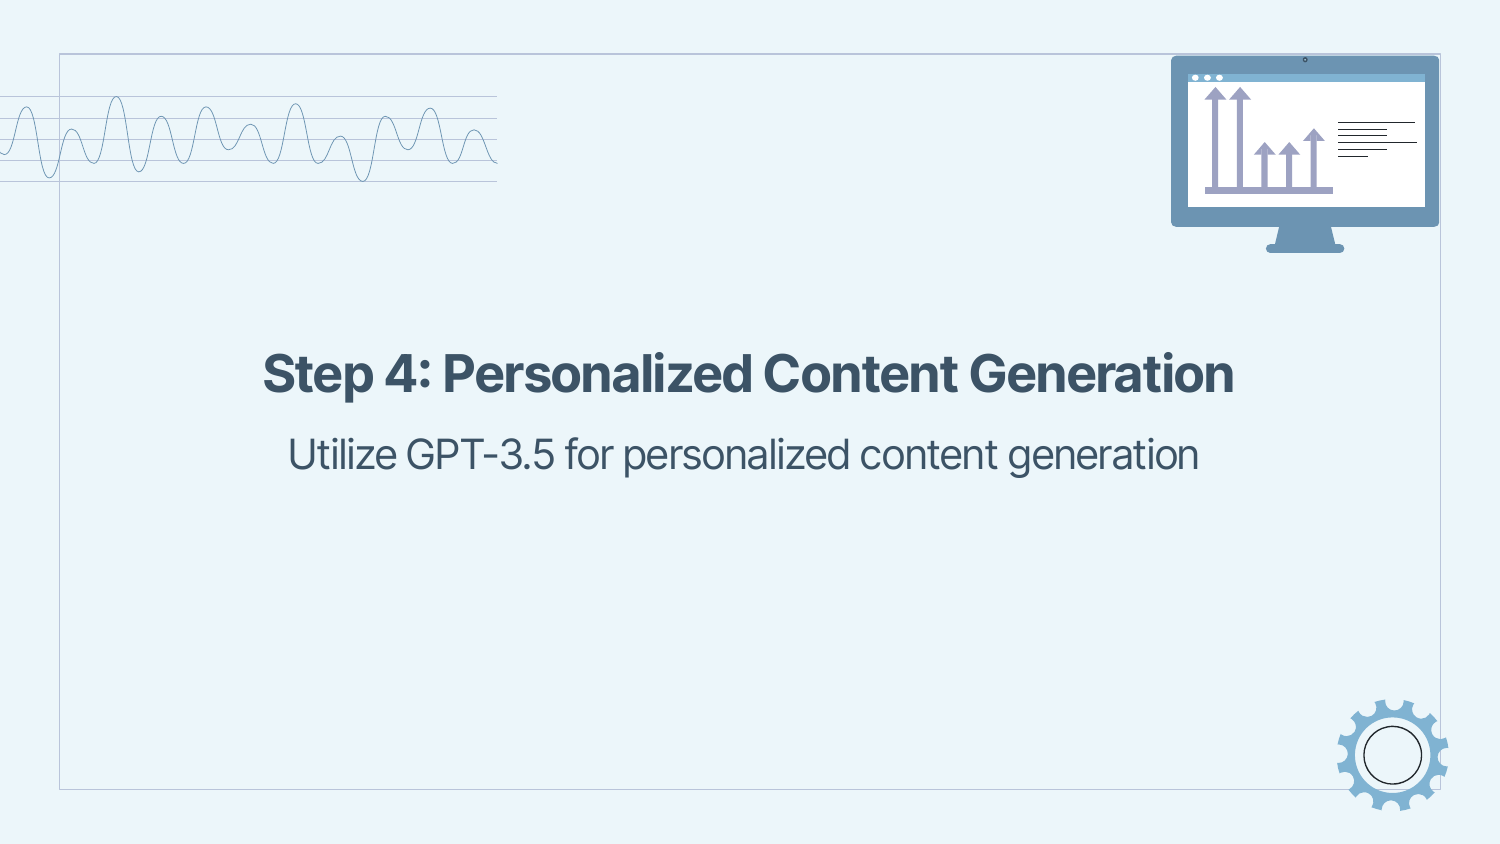

# Step 4: Personalized Content Generation
Utilize GPT-3.5 for personalized content generation